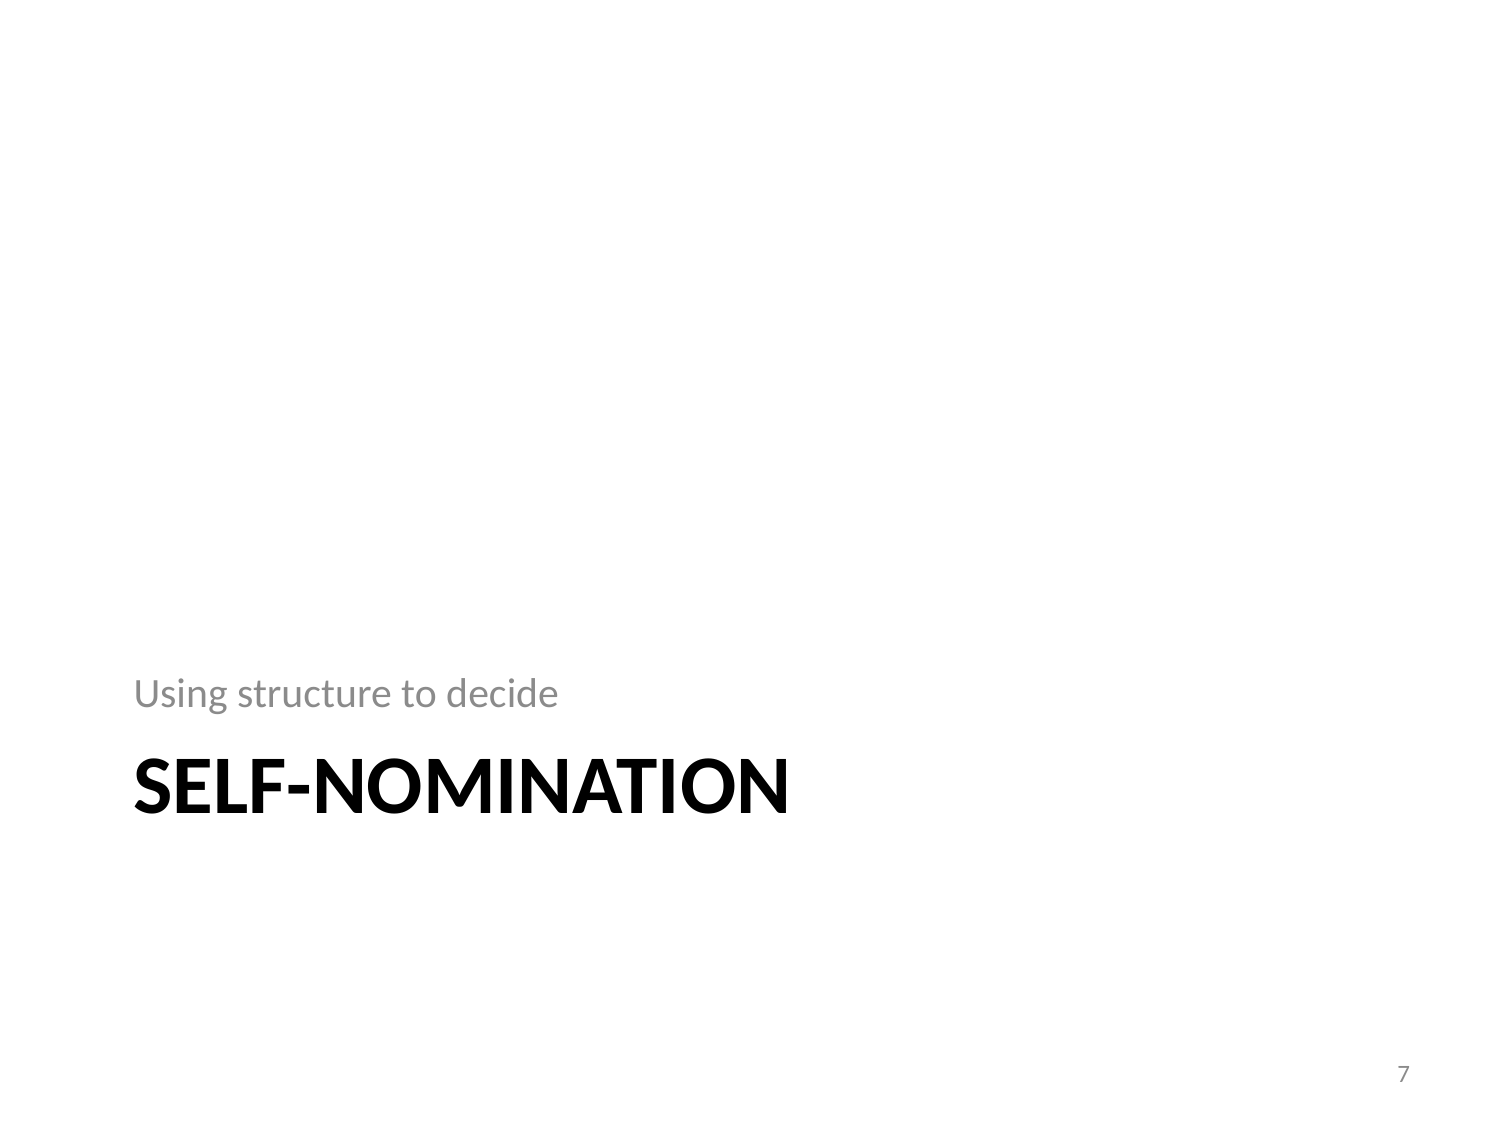

Using structure to decide
# Self-nomination
7